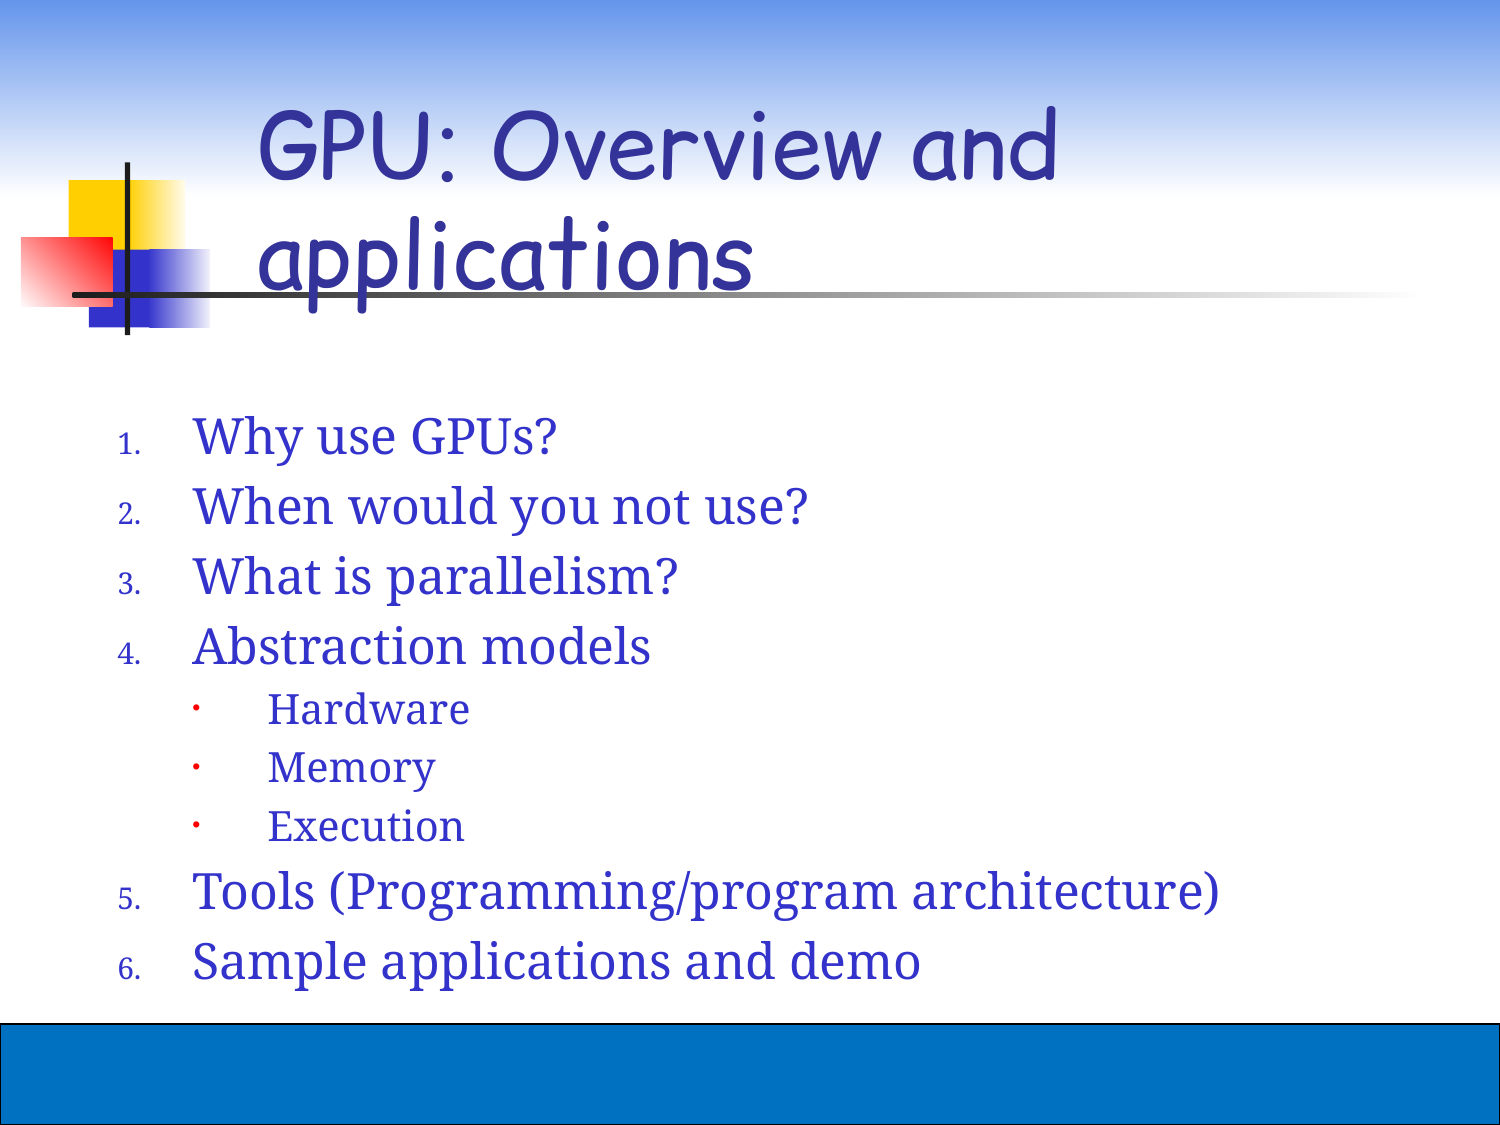

# GPU: Overview and applications
Why use GPUs?
When would you not use?
What is parallelism?
Abstraction models
Hardware
Memory
Execution
Tools (Programming/program architecture)
Sample applications and demo